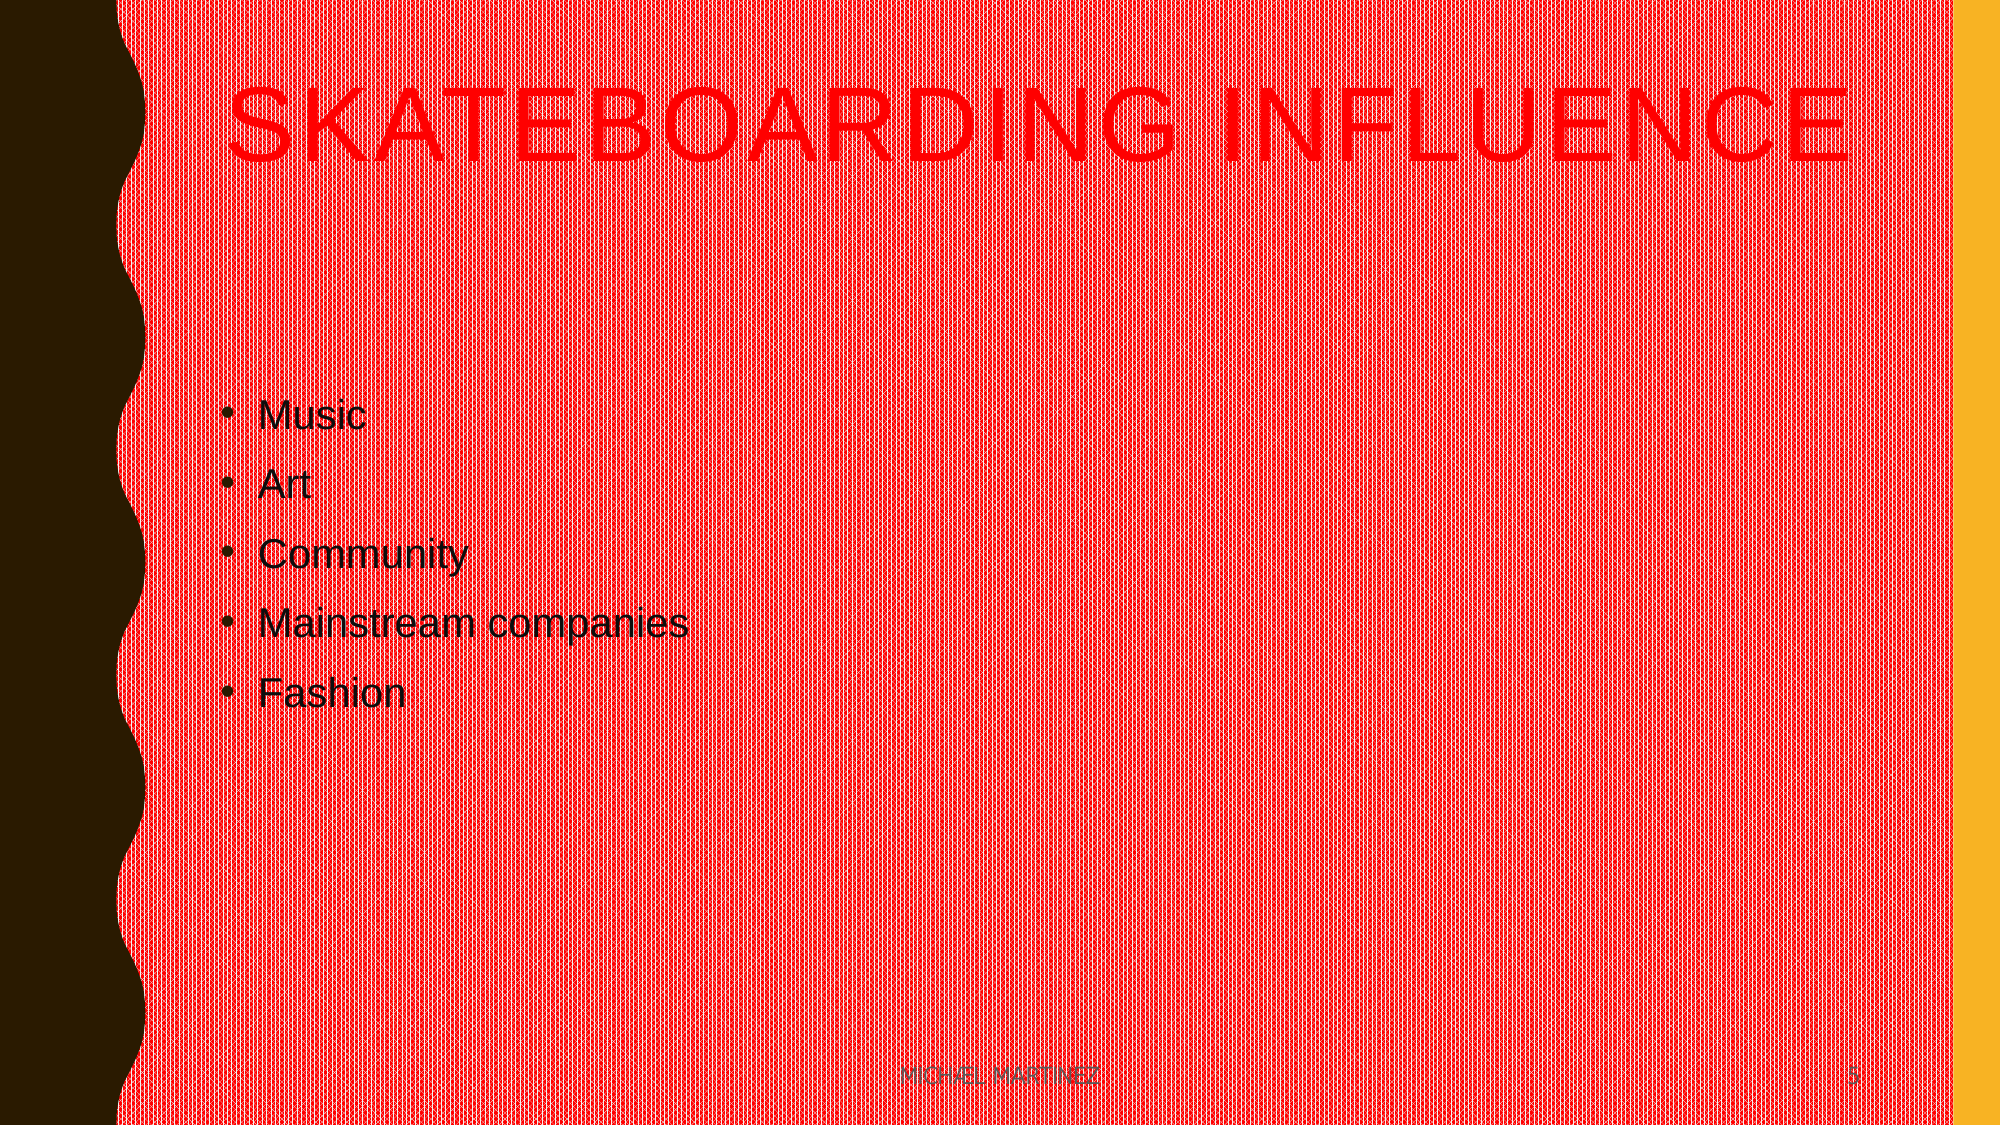

# Skateboarding influence
Music
Art
Community
Mainstream companies
Fashion

MICHAEL MARTINEZ
5